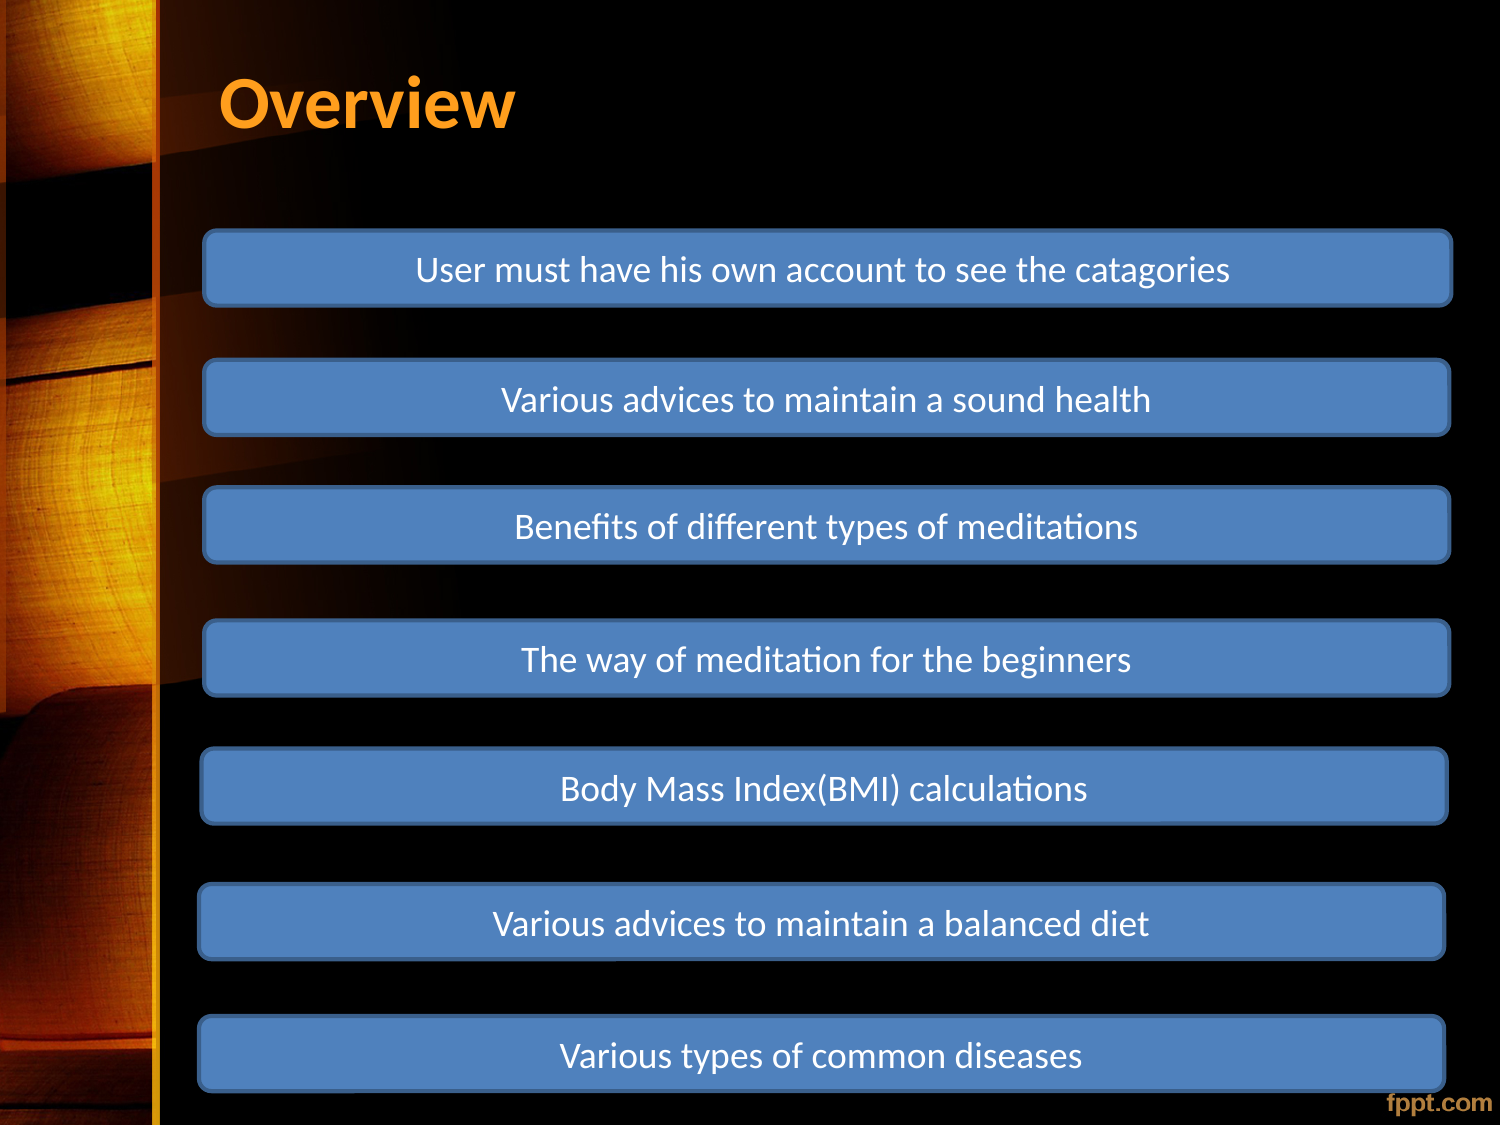

# Overview
User must have his own account to see the catagories
Various advices to maintain a sound health
Benefits of different types of meditations
The way of meditation for the beginners
Body Mass Index(BMI) calculations
Various advices to maintain a balanced diet
Various types of common diseases
3